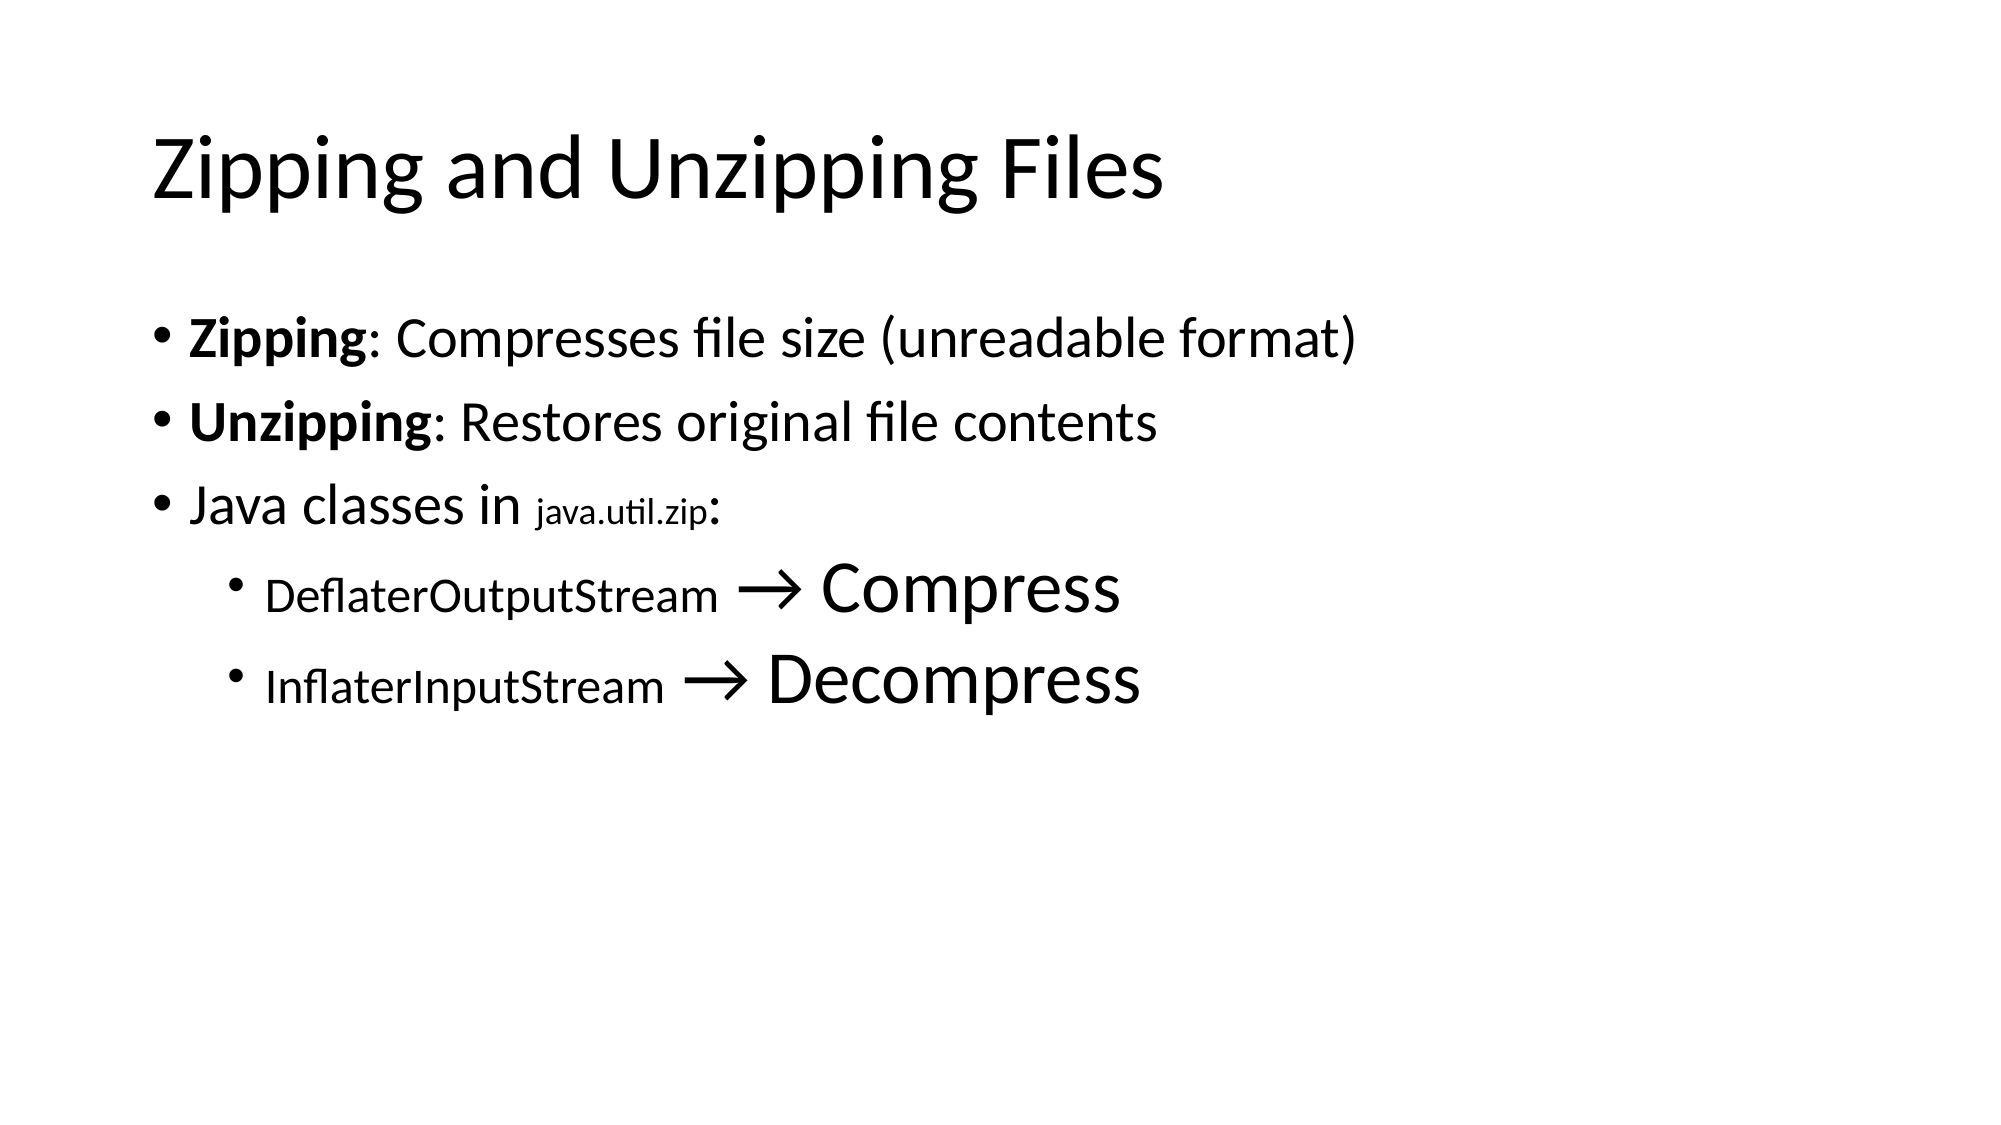

# Zipping and Unzipping Files
Zipping: Compresses file size (unreadable format)
Unzipping: Restores original file contents
Java classes in java.util.zip:
DeflaterOutputStream → Compress
InflaterInputStream → Decompress